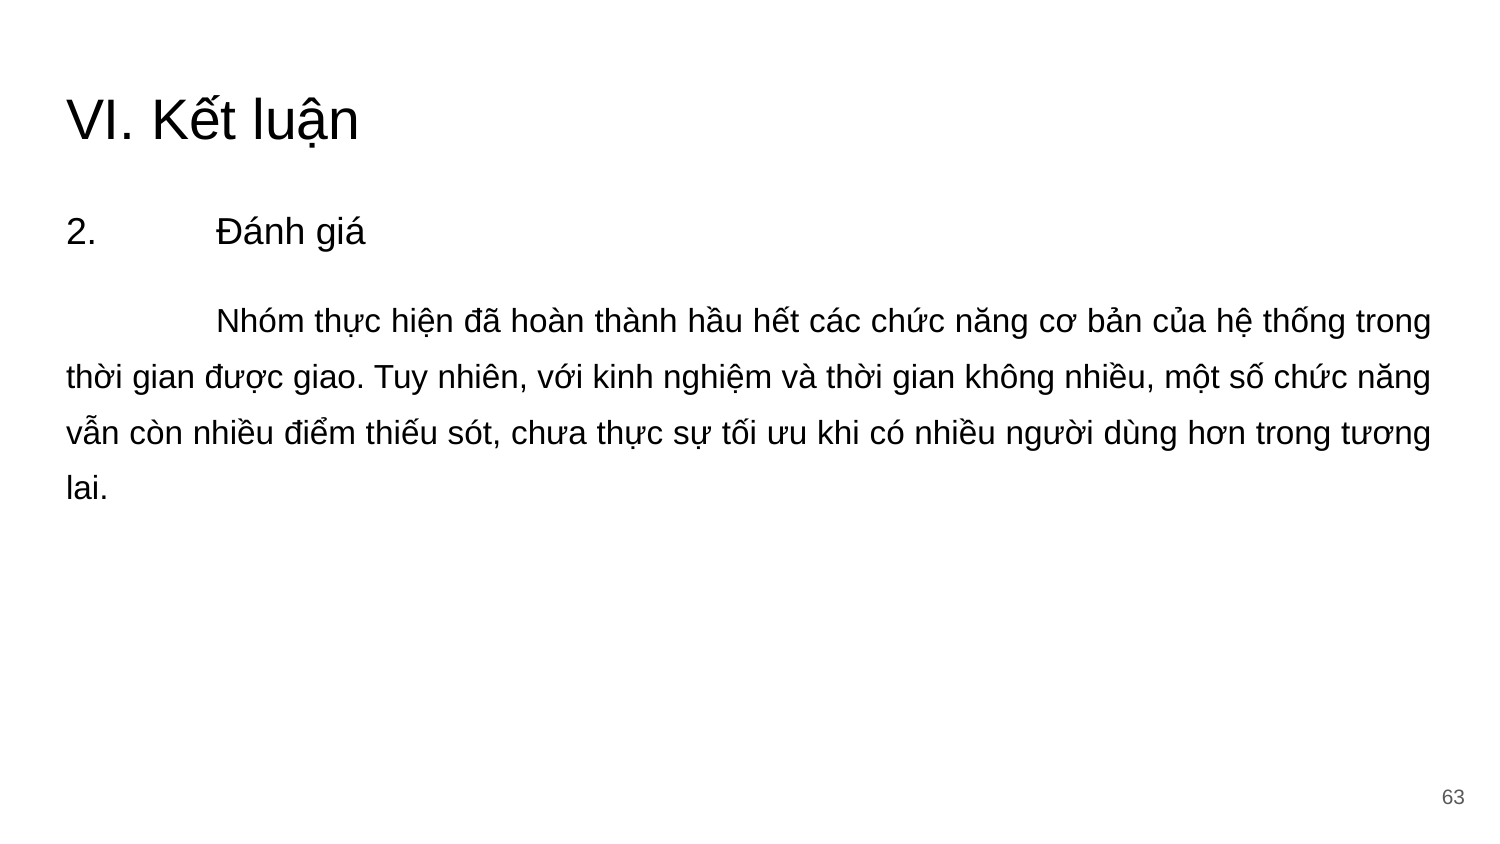

# VI. Kết luận

2.	Đánh giá
	Nhóm thực hiện đã hoàn thành hầu hết các chức năng cơ bản của hệ thống trong thời gian được giao. Tuy nhiên, với kinh nghiệm và thời gian không nhiều, một số chức năng vẫn còn nhiều điểm thiếu sót, chưa thực sự tối ưu khi có nhiều người dùng hơn trong tương lai.
63